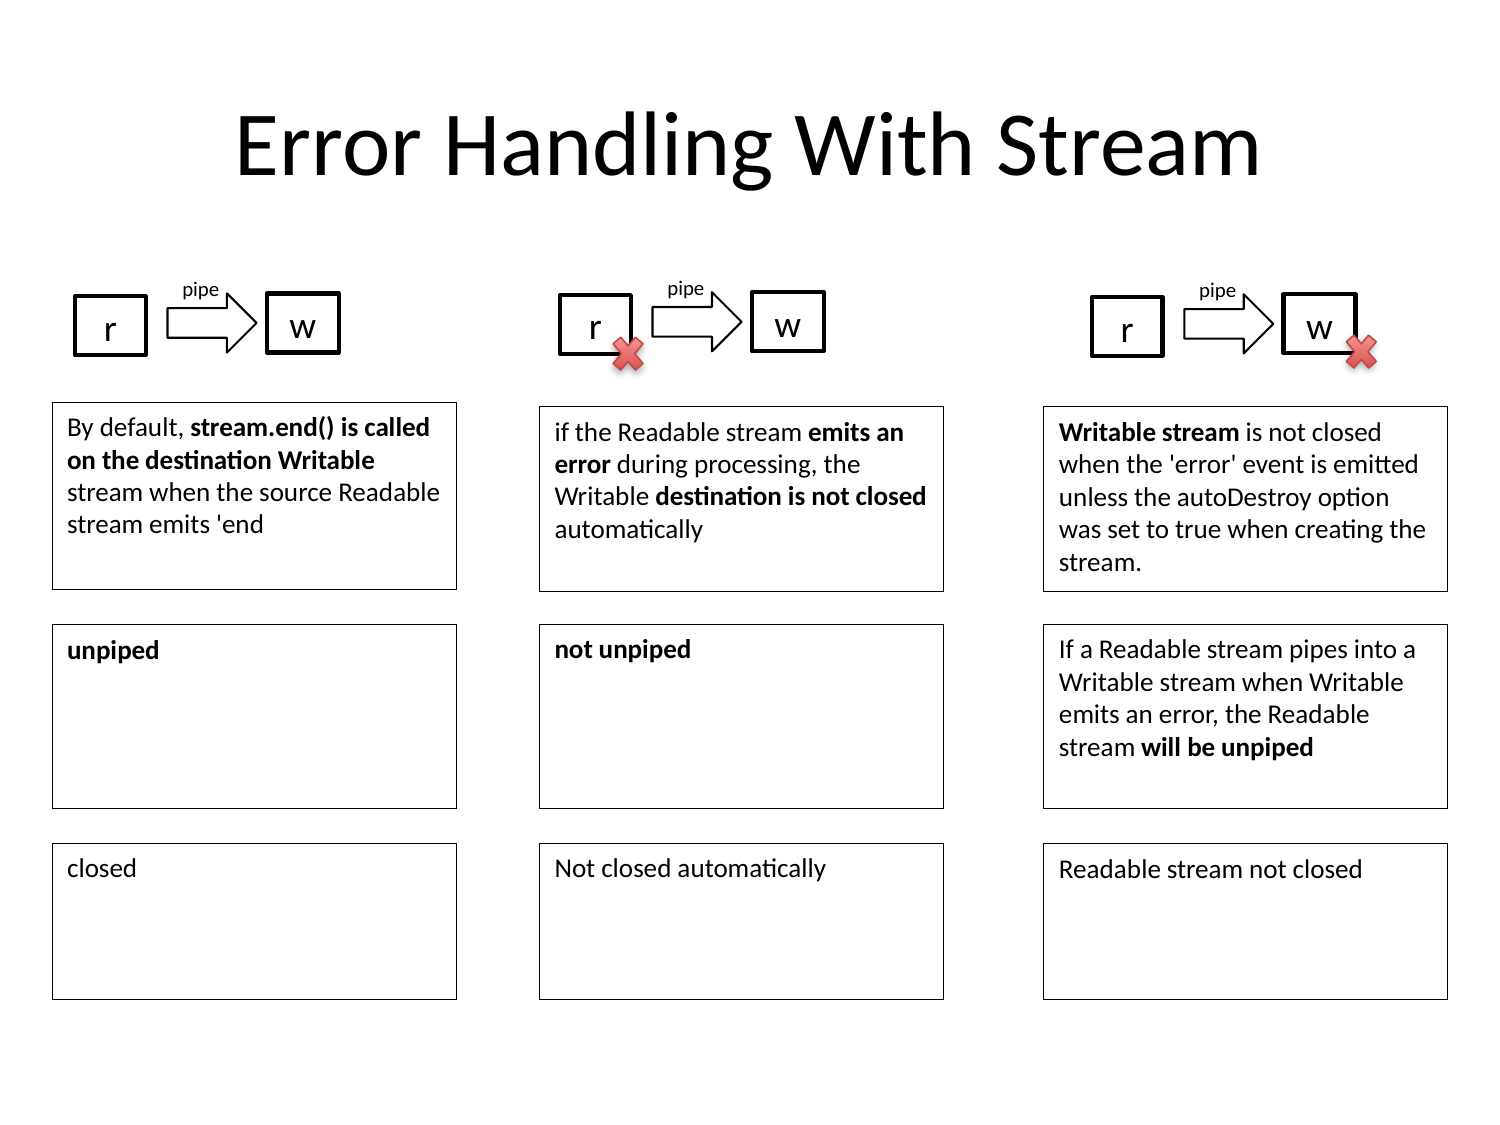

# Error Handling With Stream
pipe

w
r

pipe

w
r
pipe

w
r

By default, stream.end() is called on the destination Writable stream when the source Readable stream emits 'end
if the Readable stream emits an error during processing, the Writable destination is not closed automatically
Writable stream is not closed when the 'error' event is emitted unless the autoDestroy option was set to true when creating the stream.
not unpiped
If a Readable stream pipes into a Writable stream when Writable emits an error, the Readable stream will be unpiped
unpiped
closed
Not closed automatically
Readable stream not closed